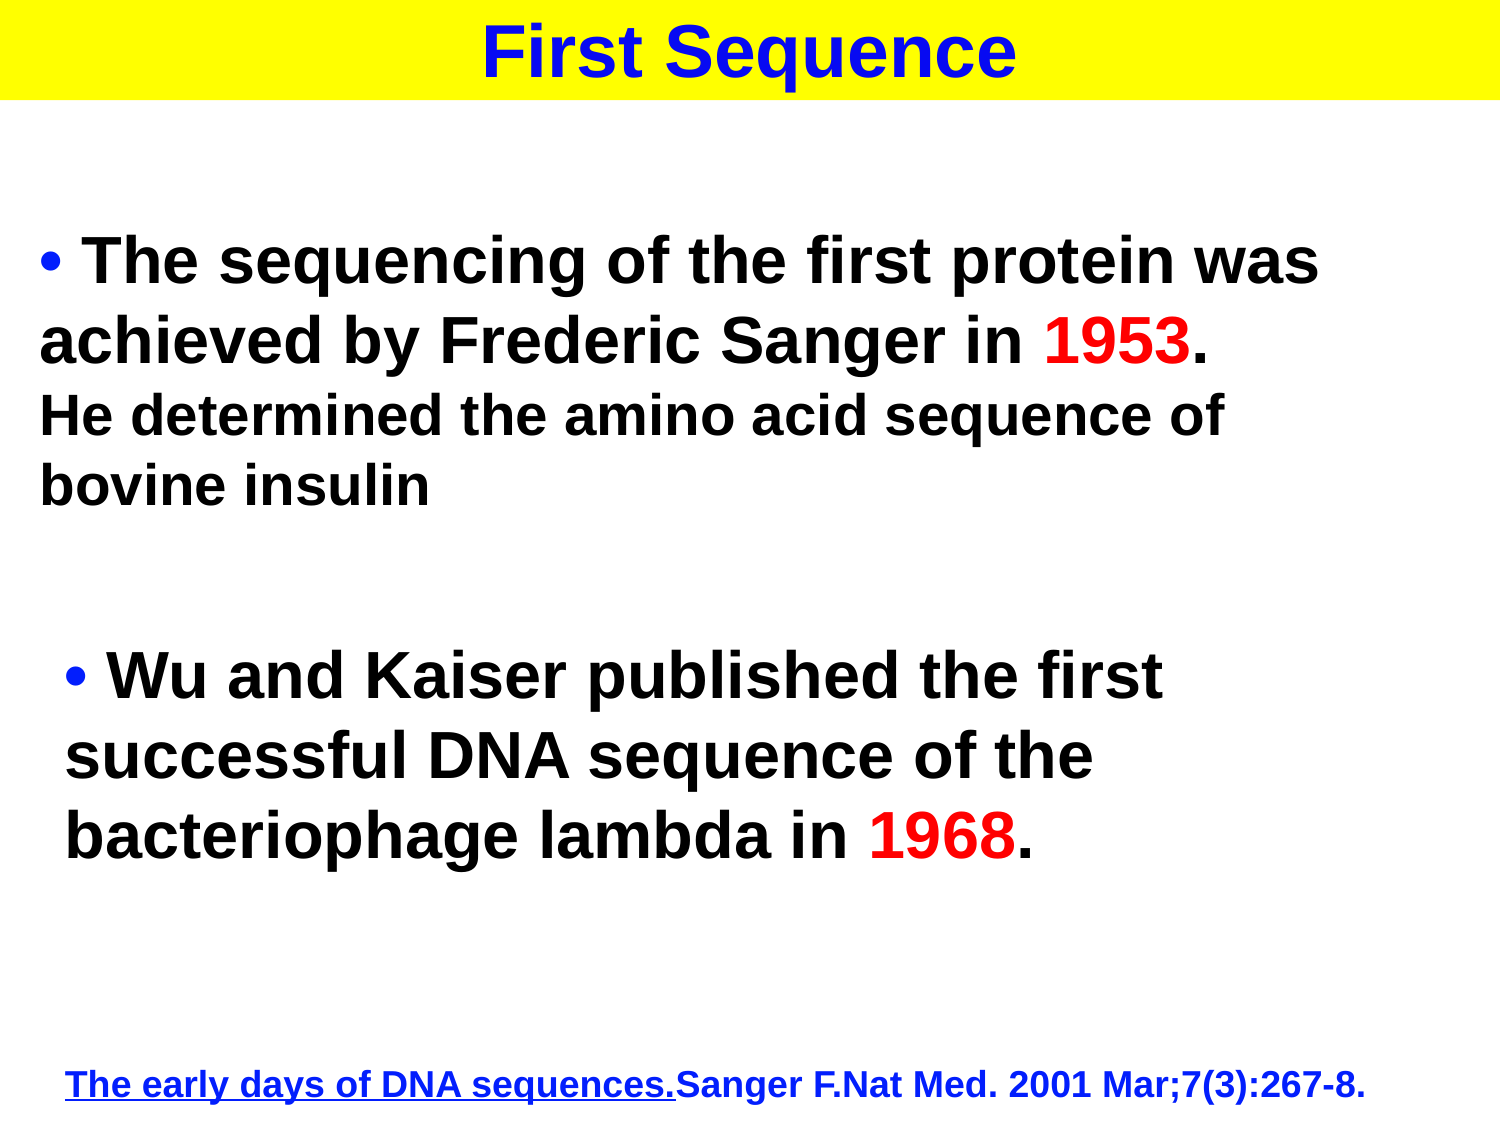

First Sequence

• The sequencing of the first protein was achieved by Frederic Sanger in 1953.
He determined the amino acid sequence of
bovine insulin
• Wu and Kaiser published the first successful DNA sequence of the bacteriophage lambda in 1968.
The early days of DNA sequences.Sanger F.Nat Med. 2001 Mar;7(3):267-8.